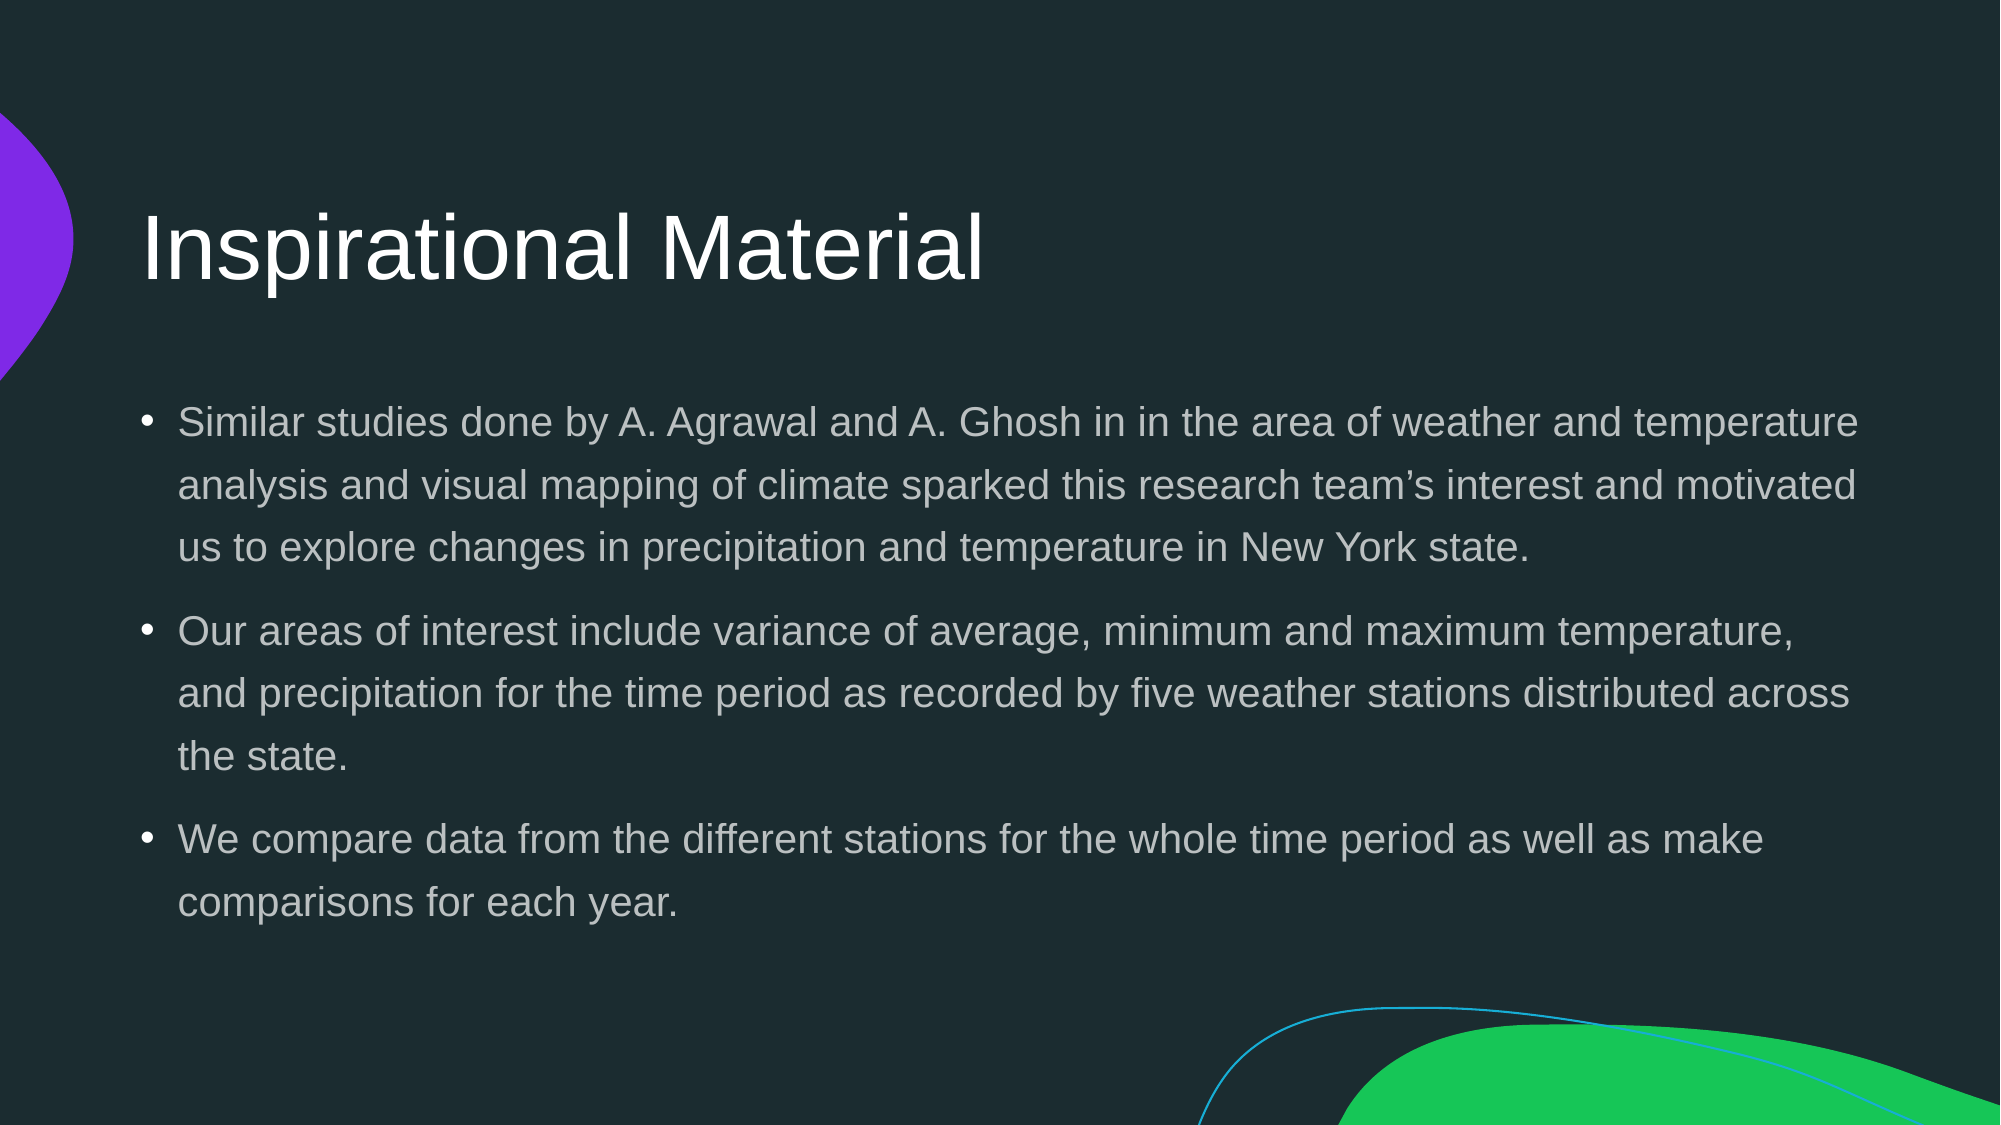

# Inspirational Material
Similar studies done by A. Agrawal and A. Ghosh in in the area of weather and temperature analysis and visual mapping of climate sparked this research team’s interest and motivated us to explore changes in precipitation and temperature in New York state.
Our areas of interest include variance of average, minimum and maximum temperature, and precipitation for the time period as recorded by five weather stations distributed across the state.
We compare data from the different stations for the whole time period as well as make comparisons for each year.